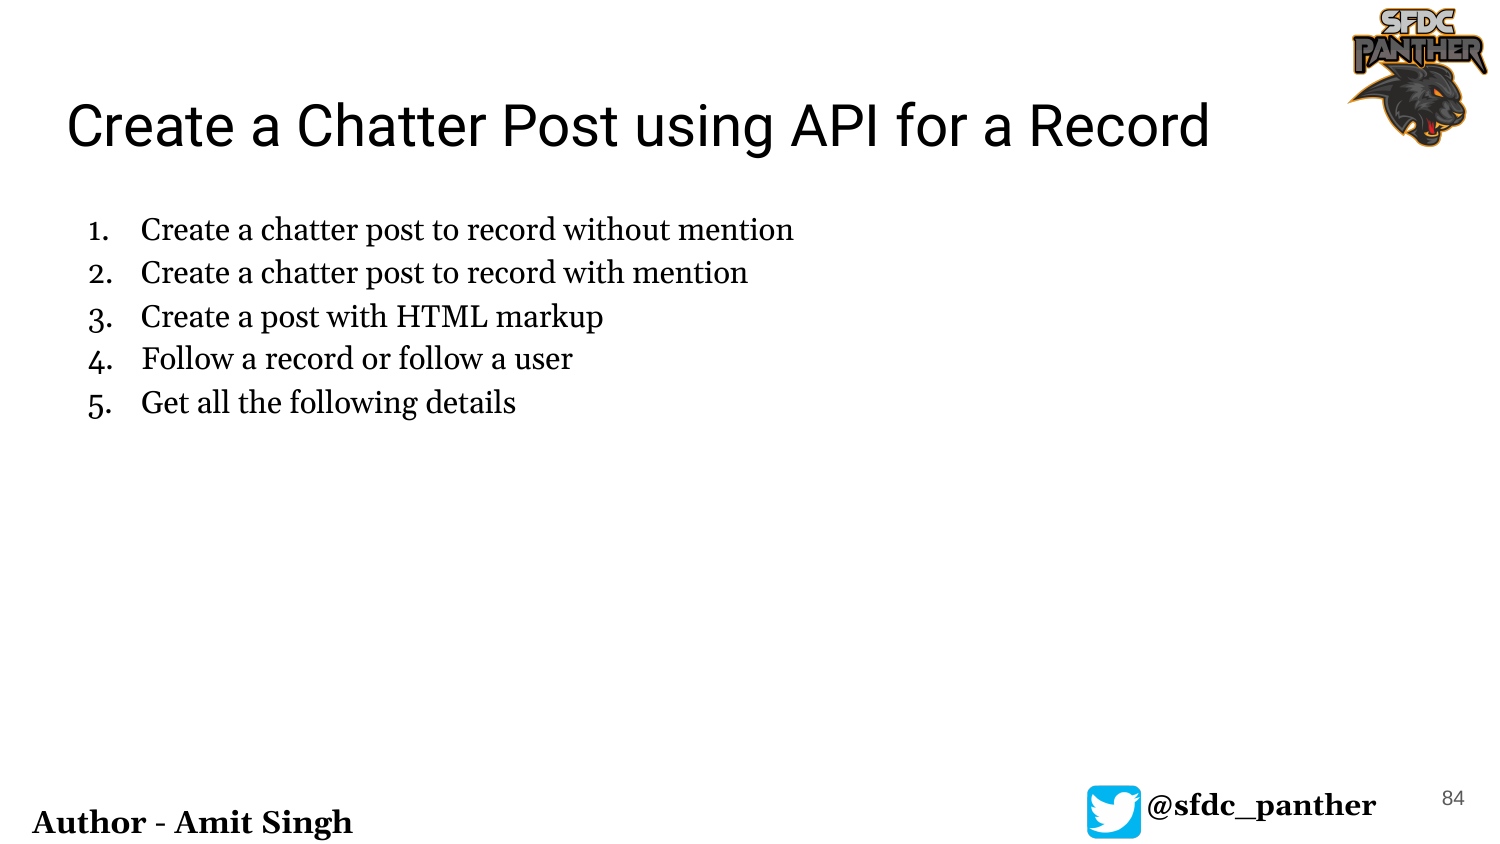

# Create a Chatter Post using API for a Record
Create a chatter post to record without mention
Create a chatter post to record with mention
Create a post with HTML markup
Follow a record or follow a user
Get all the following details
84